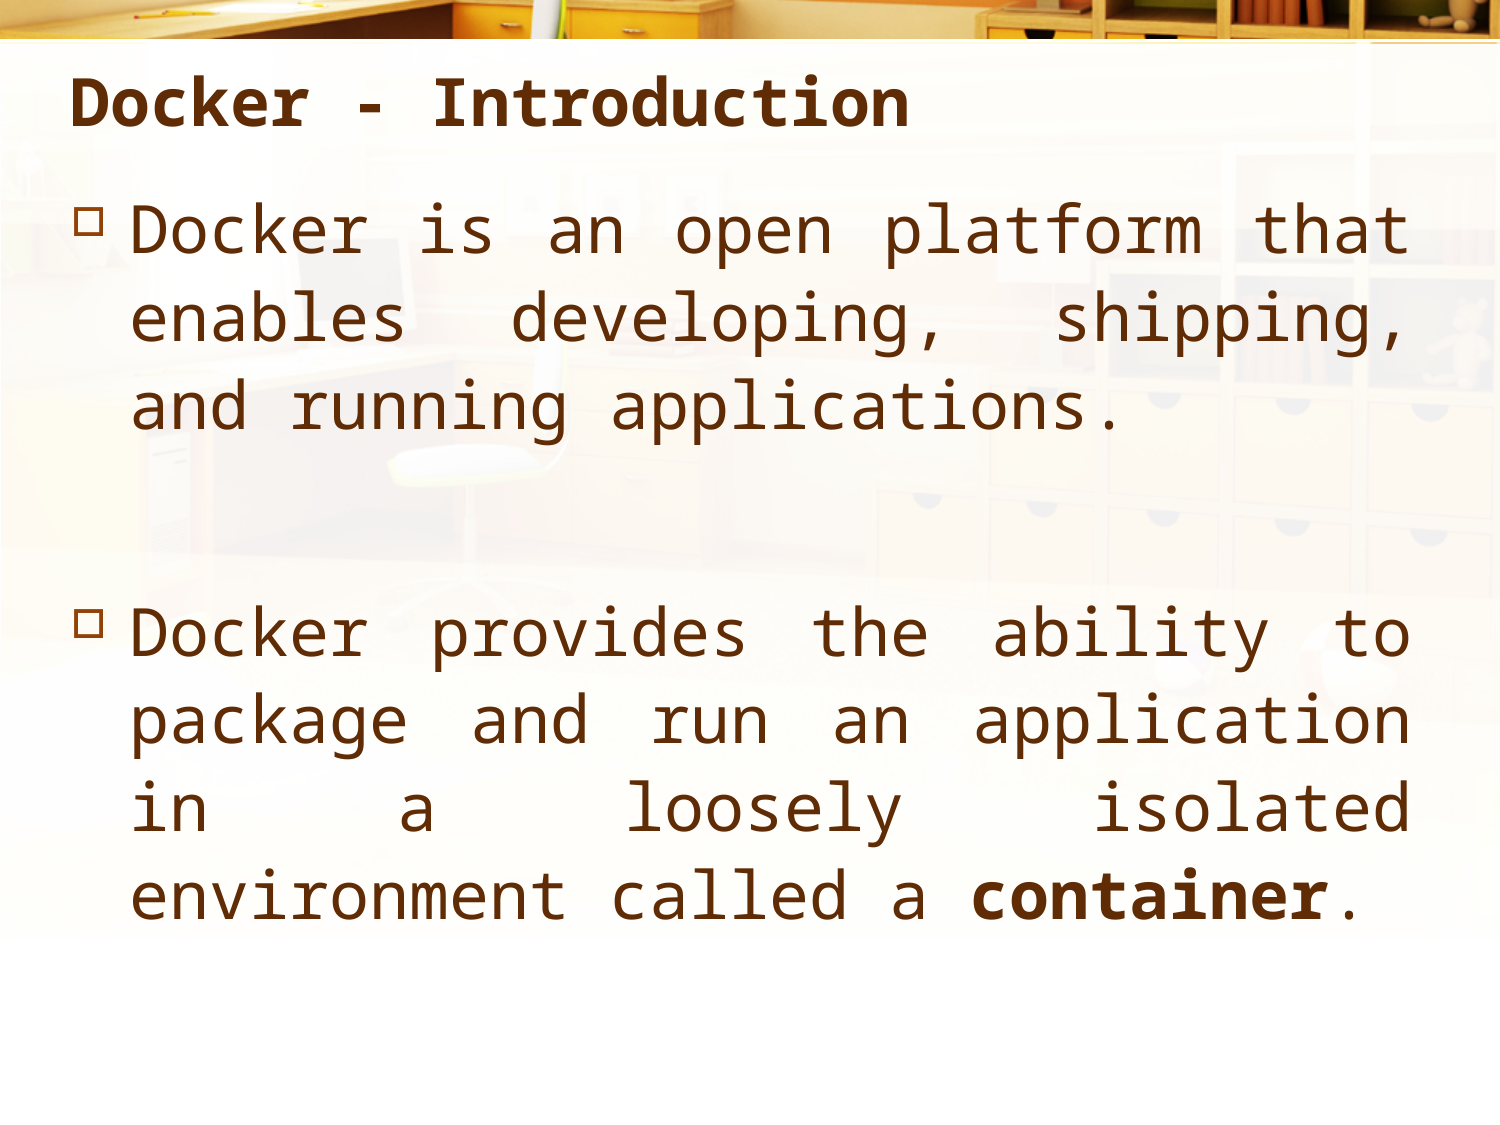

# Docker - Introduction
Docker is an open platform that enables developing, shipping, and running applications.

Docker provides the ability to package and run an application in a loosely isolated environment called a container.